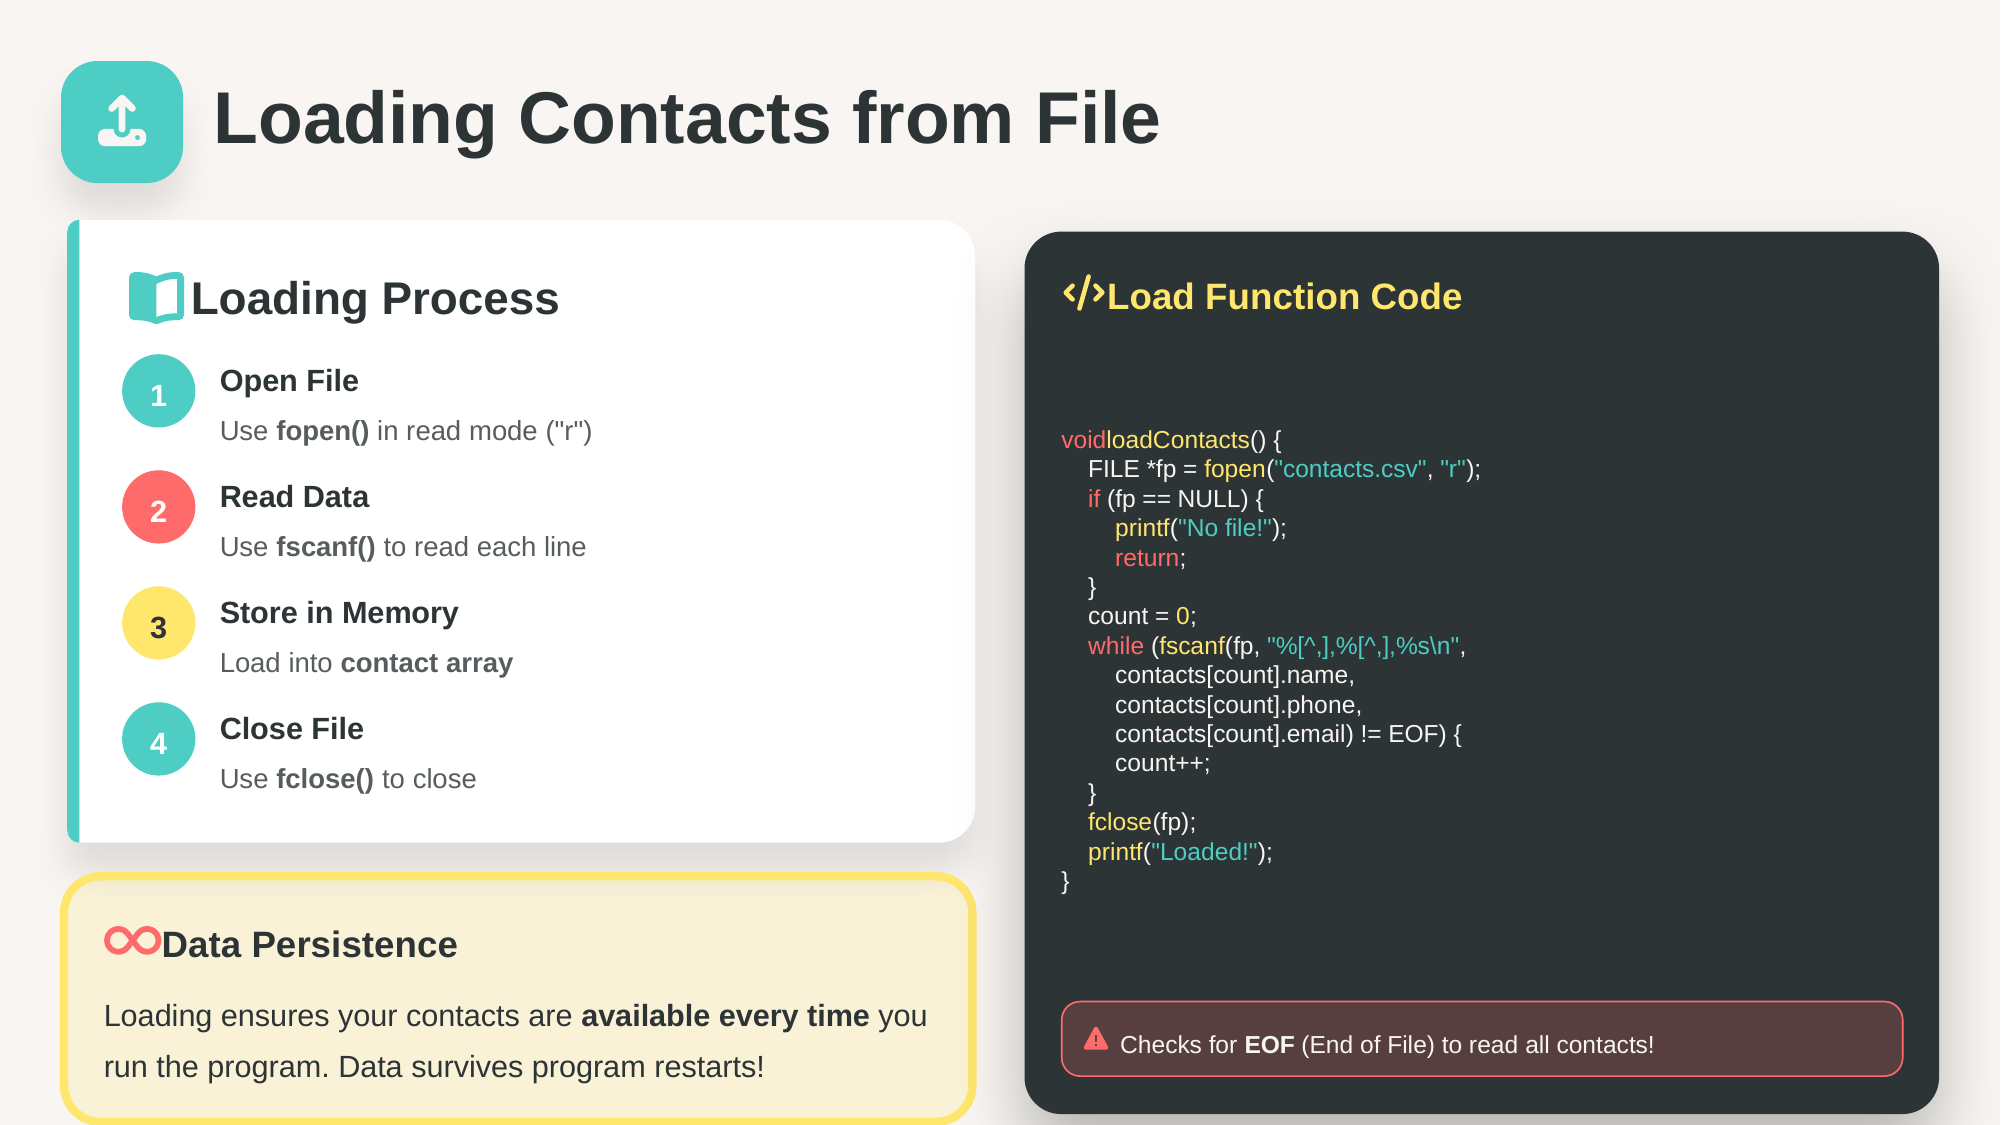

Loading Contacts from File

Load Function Code

Loading Process

voidloadContacts() {
    FILE *fp = fopen("contacts.csv", "r");
    if (fp == NULL) {
        printf("No file!");
        return;
    }
    count = 0;
    while (fscanf(fp, "%[^,],%[^,],%s\n",
        contacts[count].name,
        contacts[count].phone,
        contacts[count].email) != EOF) {
        count++;
    }
    fclose(fp);
    printf("Loaded!");
}
1

Open File
Use fopen() in read mode ("r")
2

Read Data
Use fscanf() to read each line
3

Store in Memory
Load into contact array
4

Close File
Use fclose() to close

Data Persistence

Loading ensures your contacts are available every time you run the program. Data survives program restarts!

Checks for EOF (End of File) to read all contacts!